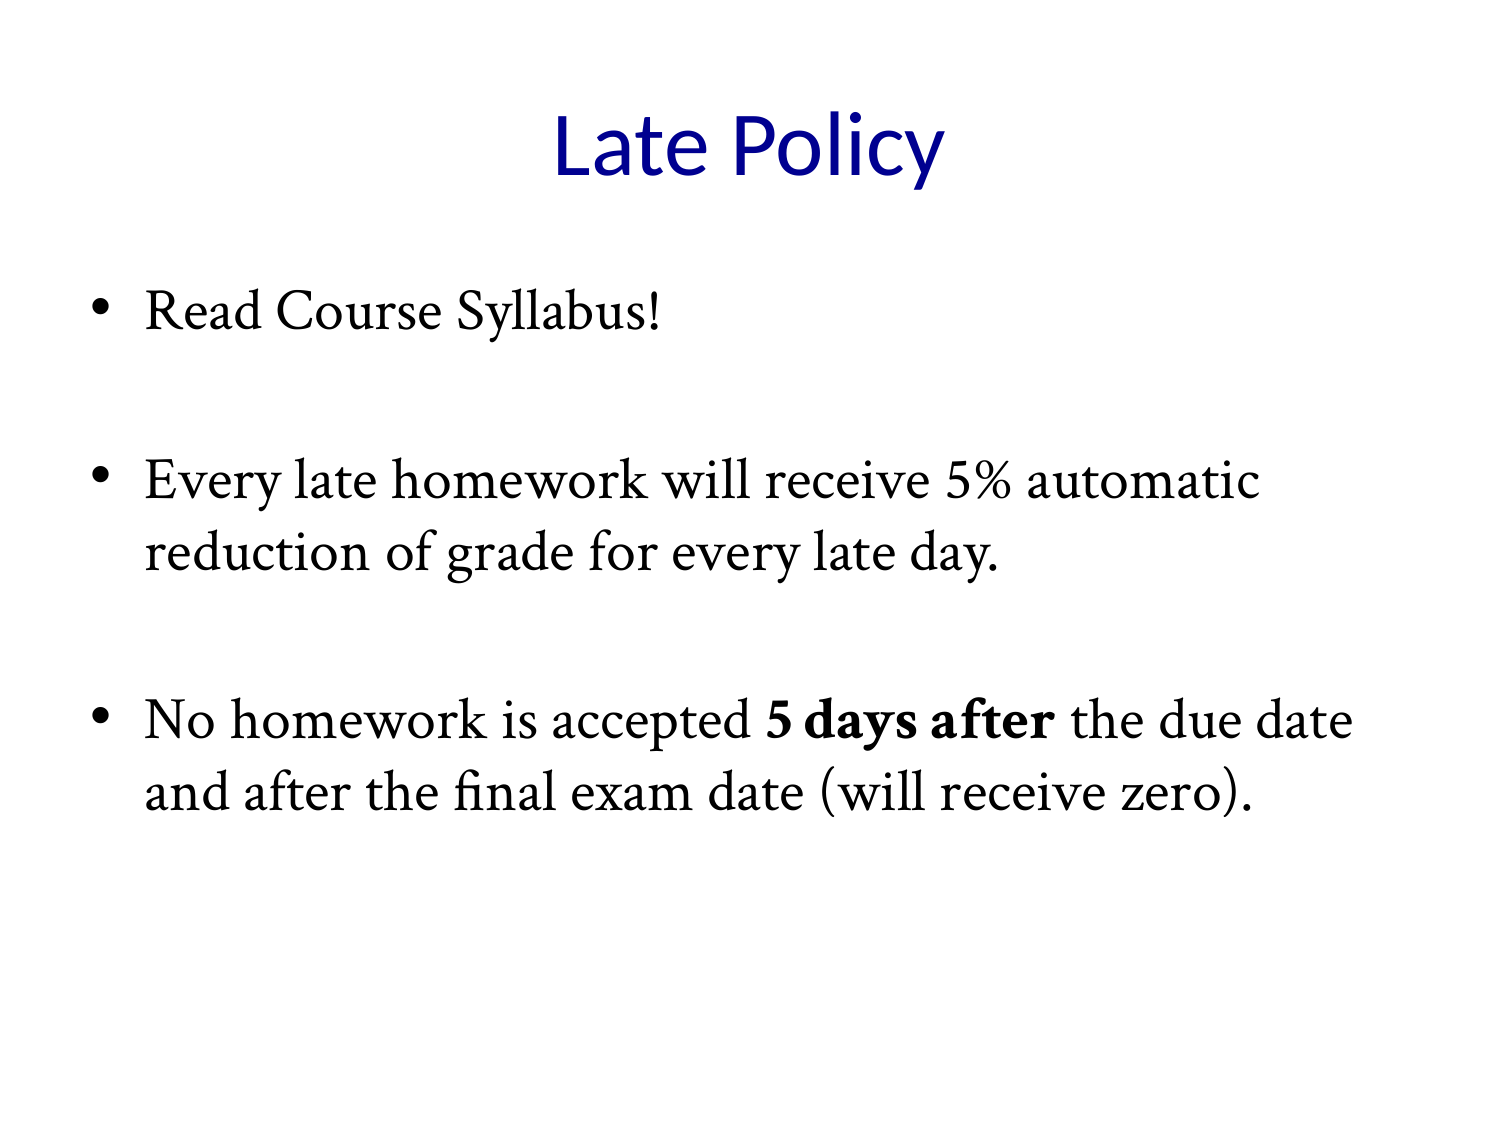

# Late Policy
Read Course Syllabus!

Every late homework will receive 5% automatic reduction of grade for every late day.

No homework is accepted 5 days after the due date and after the final exam date (will receive zero).